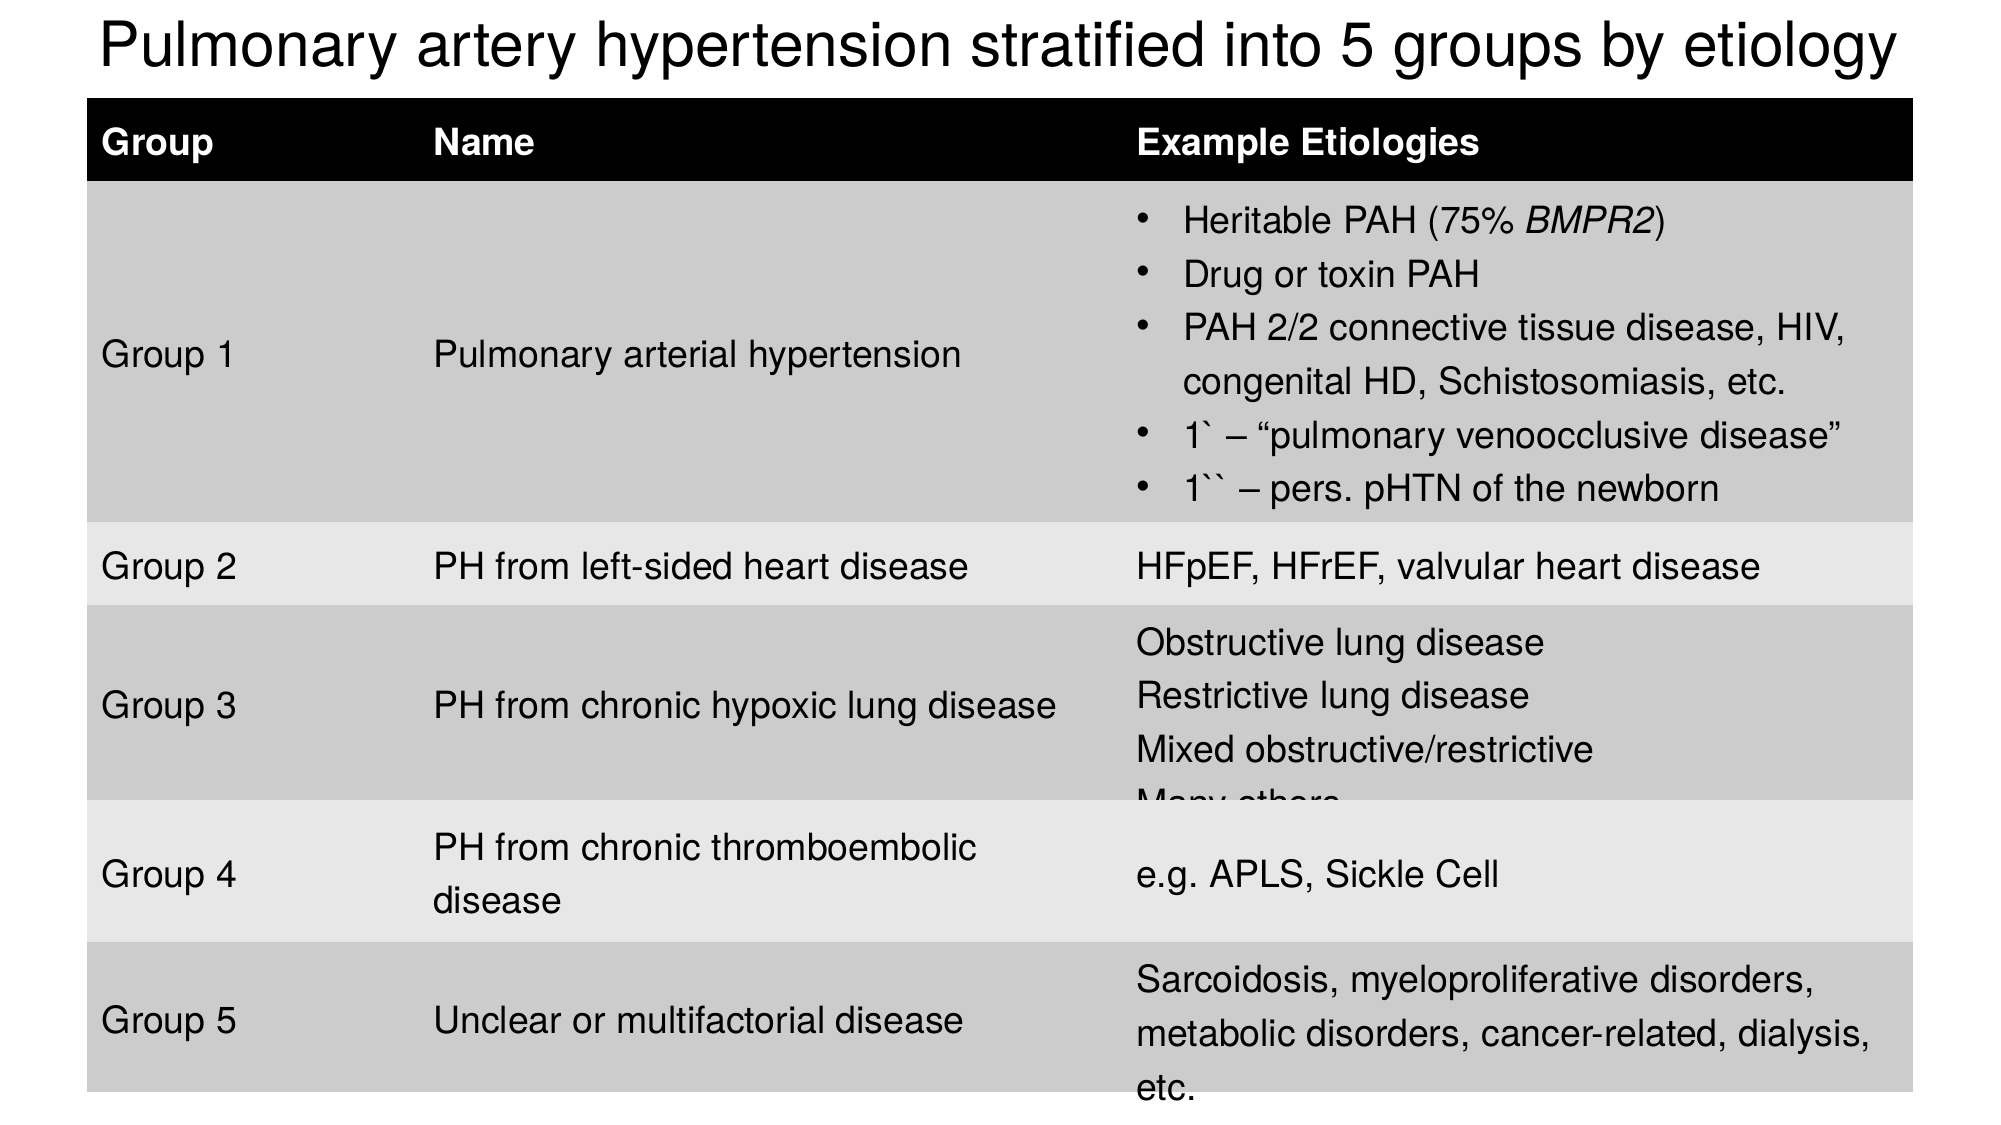

Pulmonary artery hypertension stratified into 5 groups by etiology
| Group | Name | Example Etiologies |
| --- | --- | --- |
| Group 1 | Pulmonary arterial hypertension | Heritable PAH (75% BMPR2) Drug or toxin PAH PAH 2/2 connective tissue disease, HIV, congenital HD, Schistosomiasis, etc. 1` – “pulmonary venoocclusive disease” 1`` – pers. pHTN of the newborn |
| Group 2 | PH from left-sided heart disease | HFpEF, HFrEF, valvular heart disease |
| Group 3 | PH from chronic hypoxic lung disease | Obstructive lung disease Restrictive lung disease Mixed obstructive/restrictive Many others |
| Group 4 | PH from chronic thromboembolic disease | e.g. APLS, Sickle Cell |
| Group 5 | Unclear or multifactorial disease | Sarcoidosis, myeloproliferative disorders, metabolic disorders, cancer-related, dialysis, etc. |